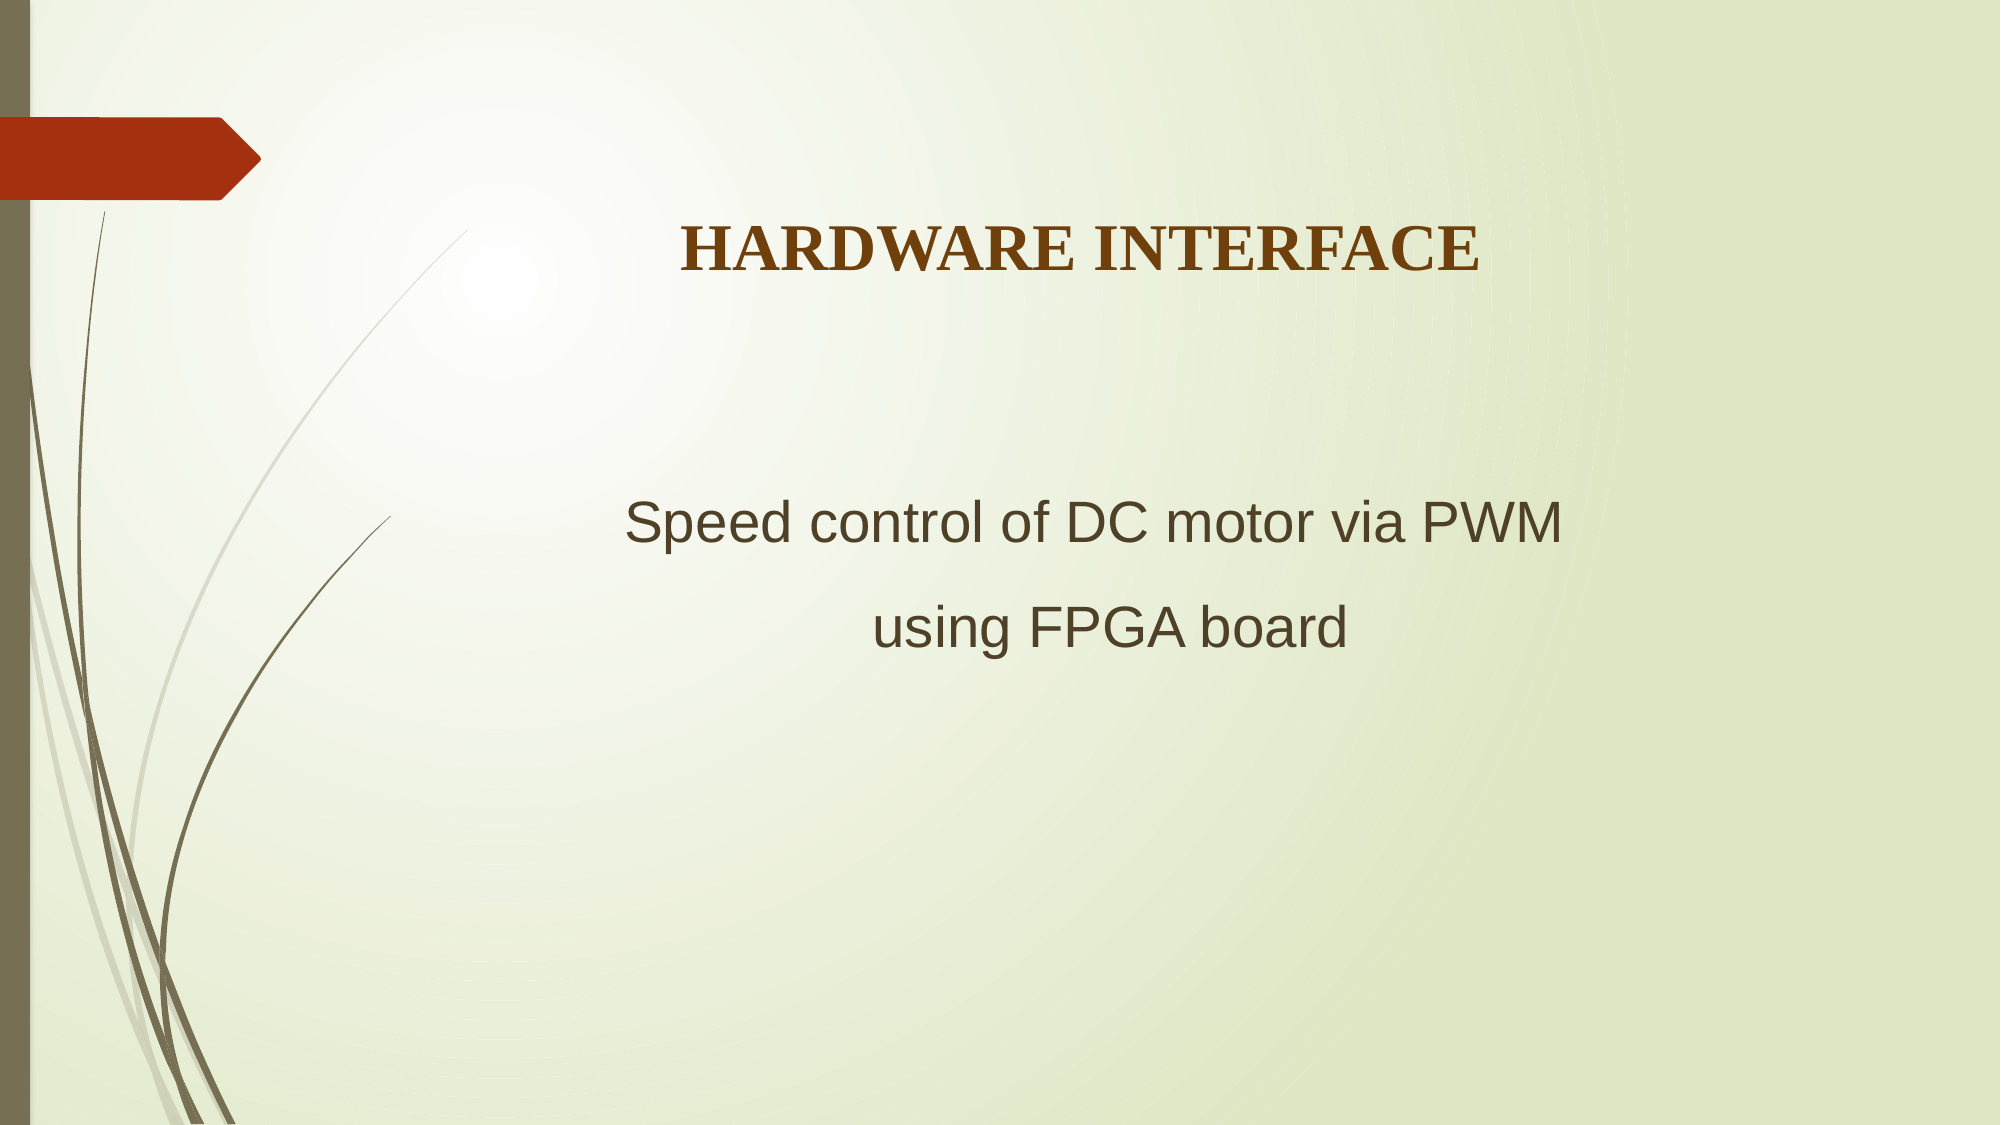

HARDWARE INTERFACE
Speed control of DC motor via PWM
using FPGA board